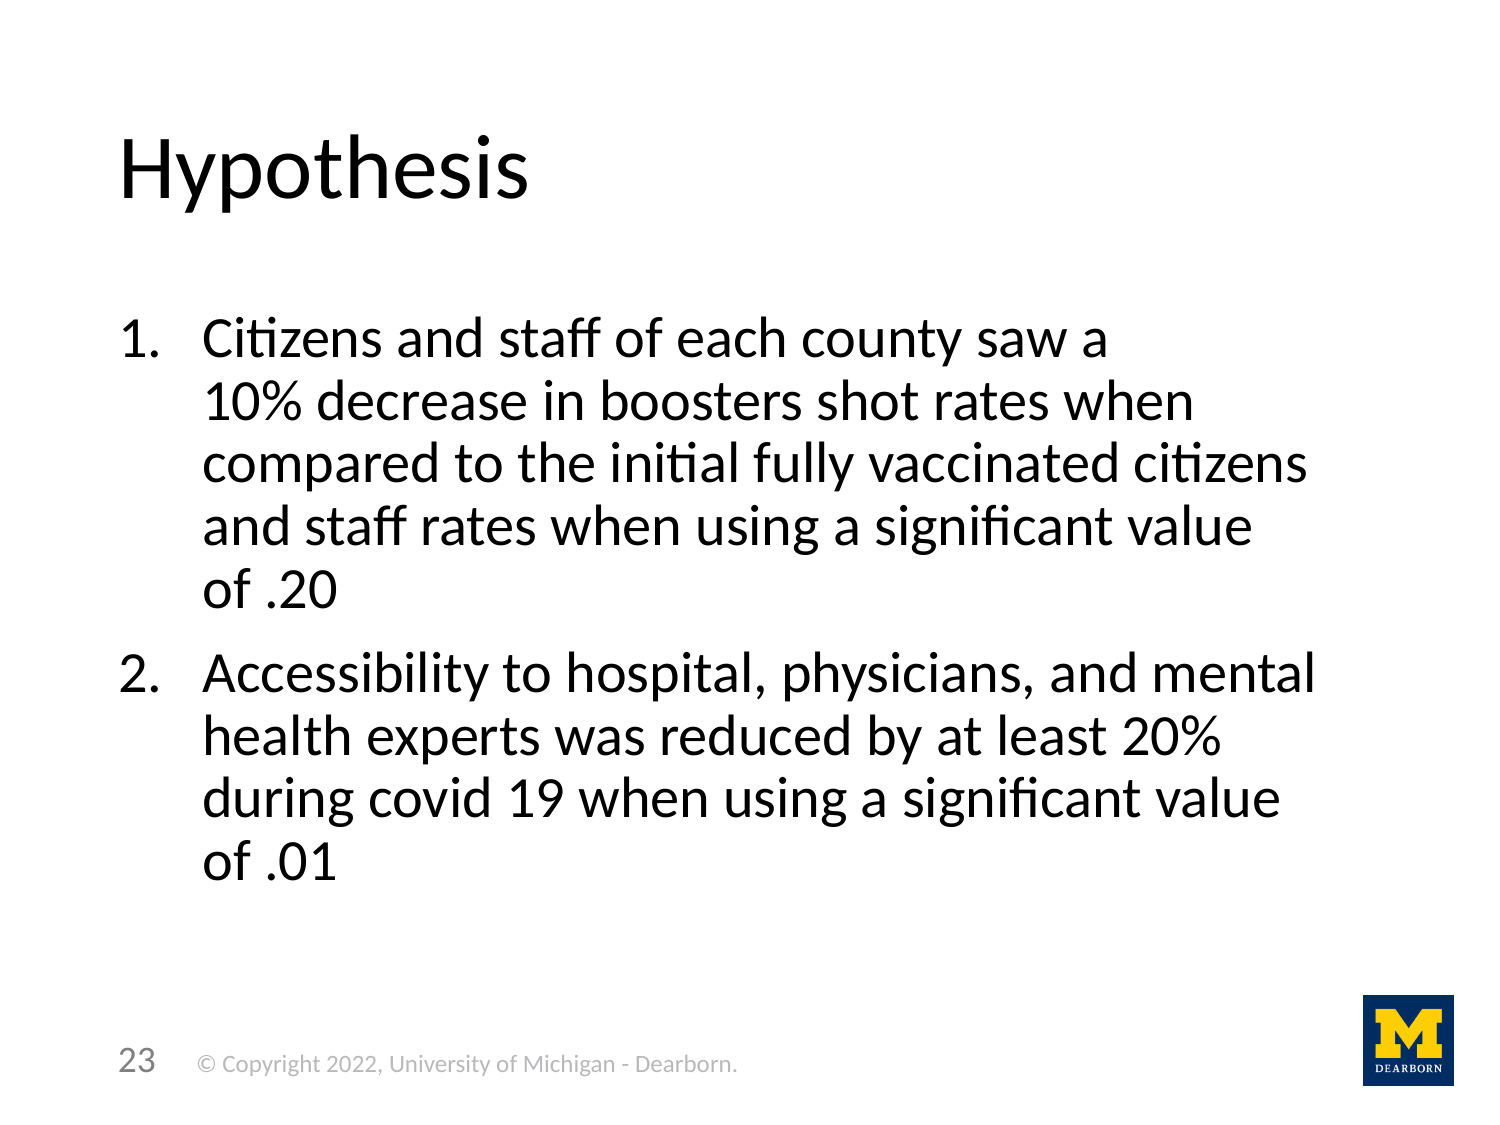

# Hypothesis
Citizens and staff of each county saw a 10% decrease in boosters shot rates when compared to the initial fully vaccinated citizens and staff rates when using a significant value of .20
Accessibility to hospital, physicians, and mental health experts was reduced by at least 20% during covid 19 when using a significant value of .01